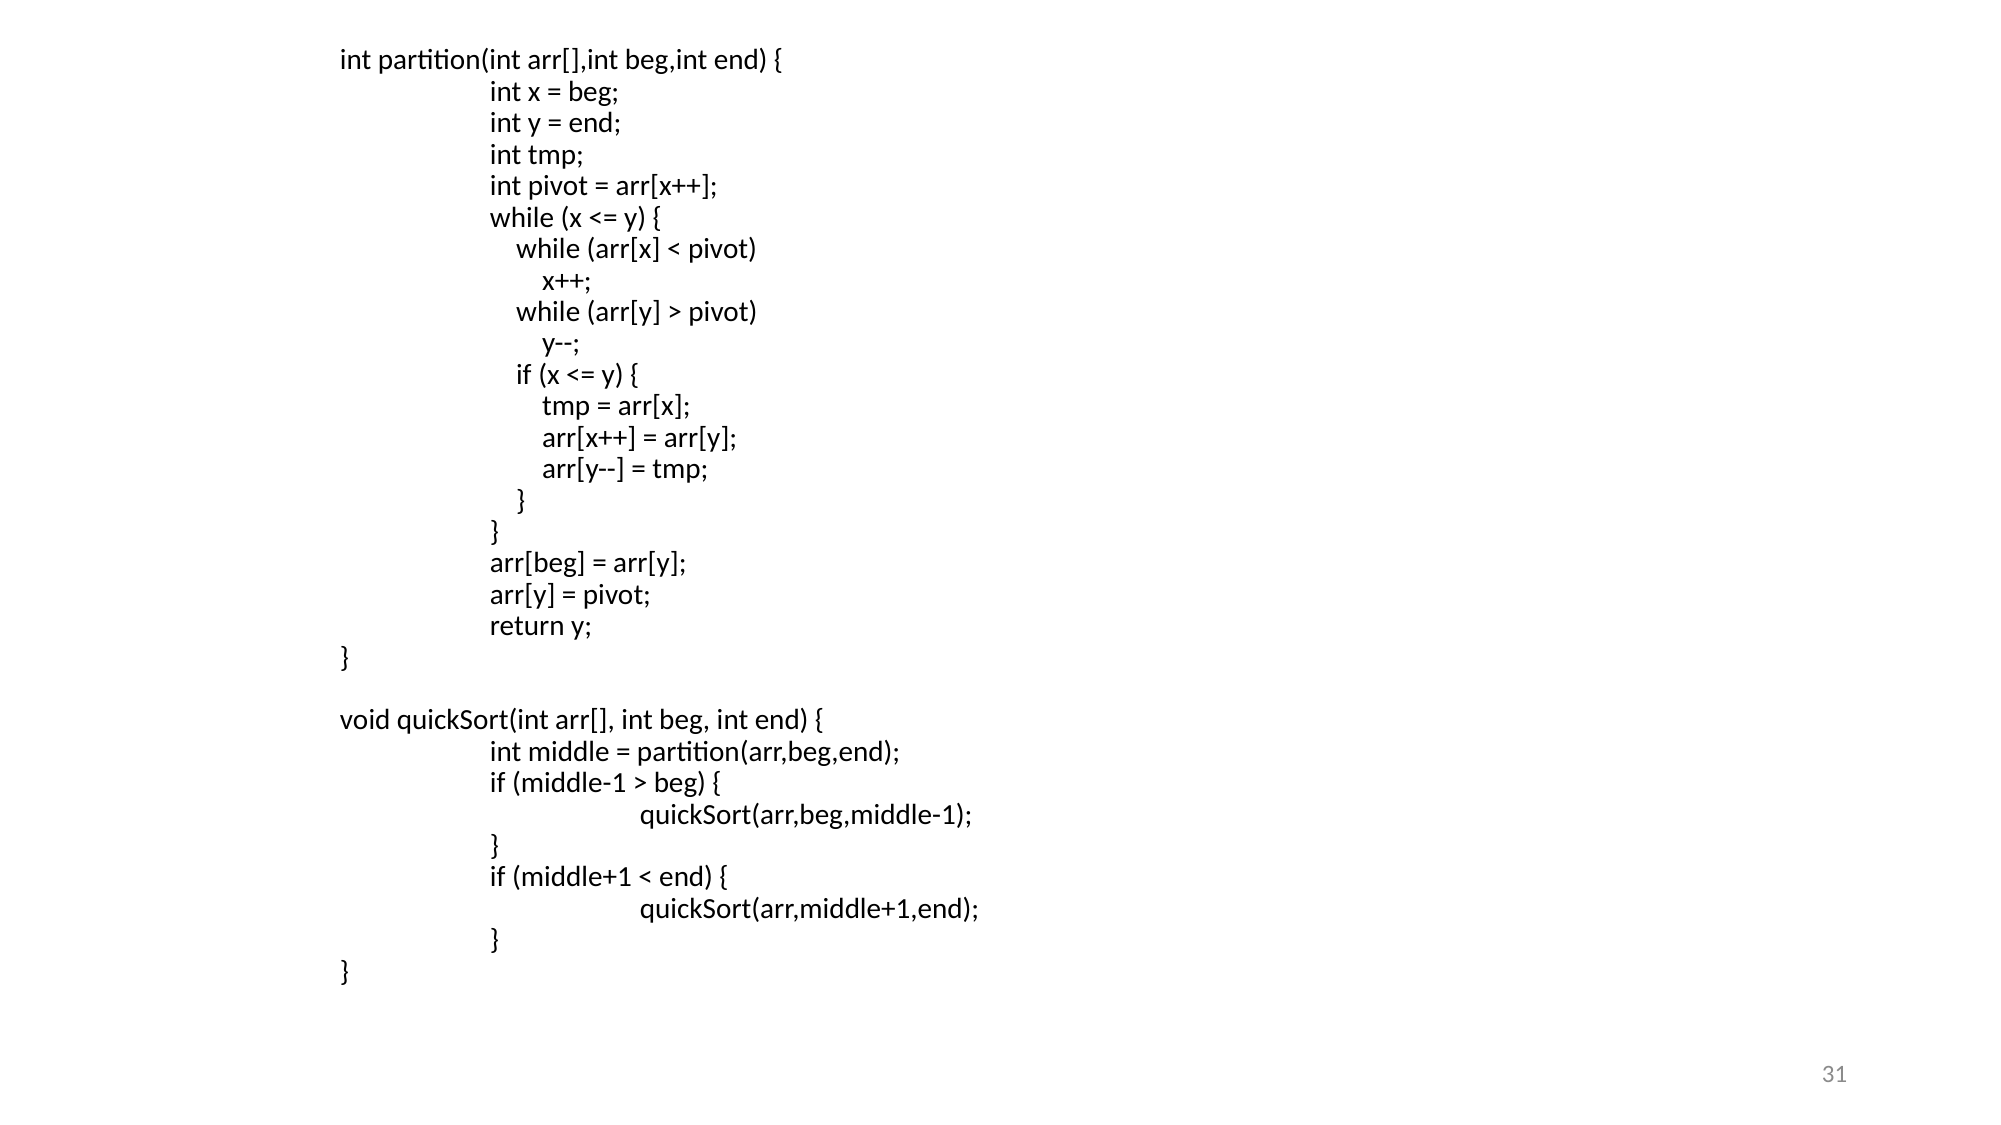

int partition(int arr[],int beg,int end) {
	int x = beg;
	int y = end;
	int tmp;
	int pivot = arr[x++];
	while (x <= y) {
	    while (arr[x] < pivot)
	        x++;
	    while (arr[y] > pivot)
	        y--;
	    if (x <= y) {
	        tmp = arr[x];
	        arr[x++] = arr[y];
	        arr[y--] = tmp;
	    }
	}
	arr[beg] = arr[y];
	arr[y] = pivot;
	return y;
}

void quickSort(int arr[], int beg, int end) {
	int middle = partition(arr,beg,end);
	if (middle-1 > beg) {
		quickSort(arr,beg,middle-1);
	}
	if (middle+1 < end) {
		quickSort(arr,middle+1,end);
	}
}
31